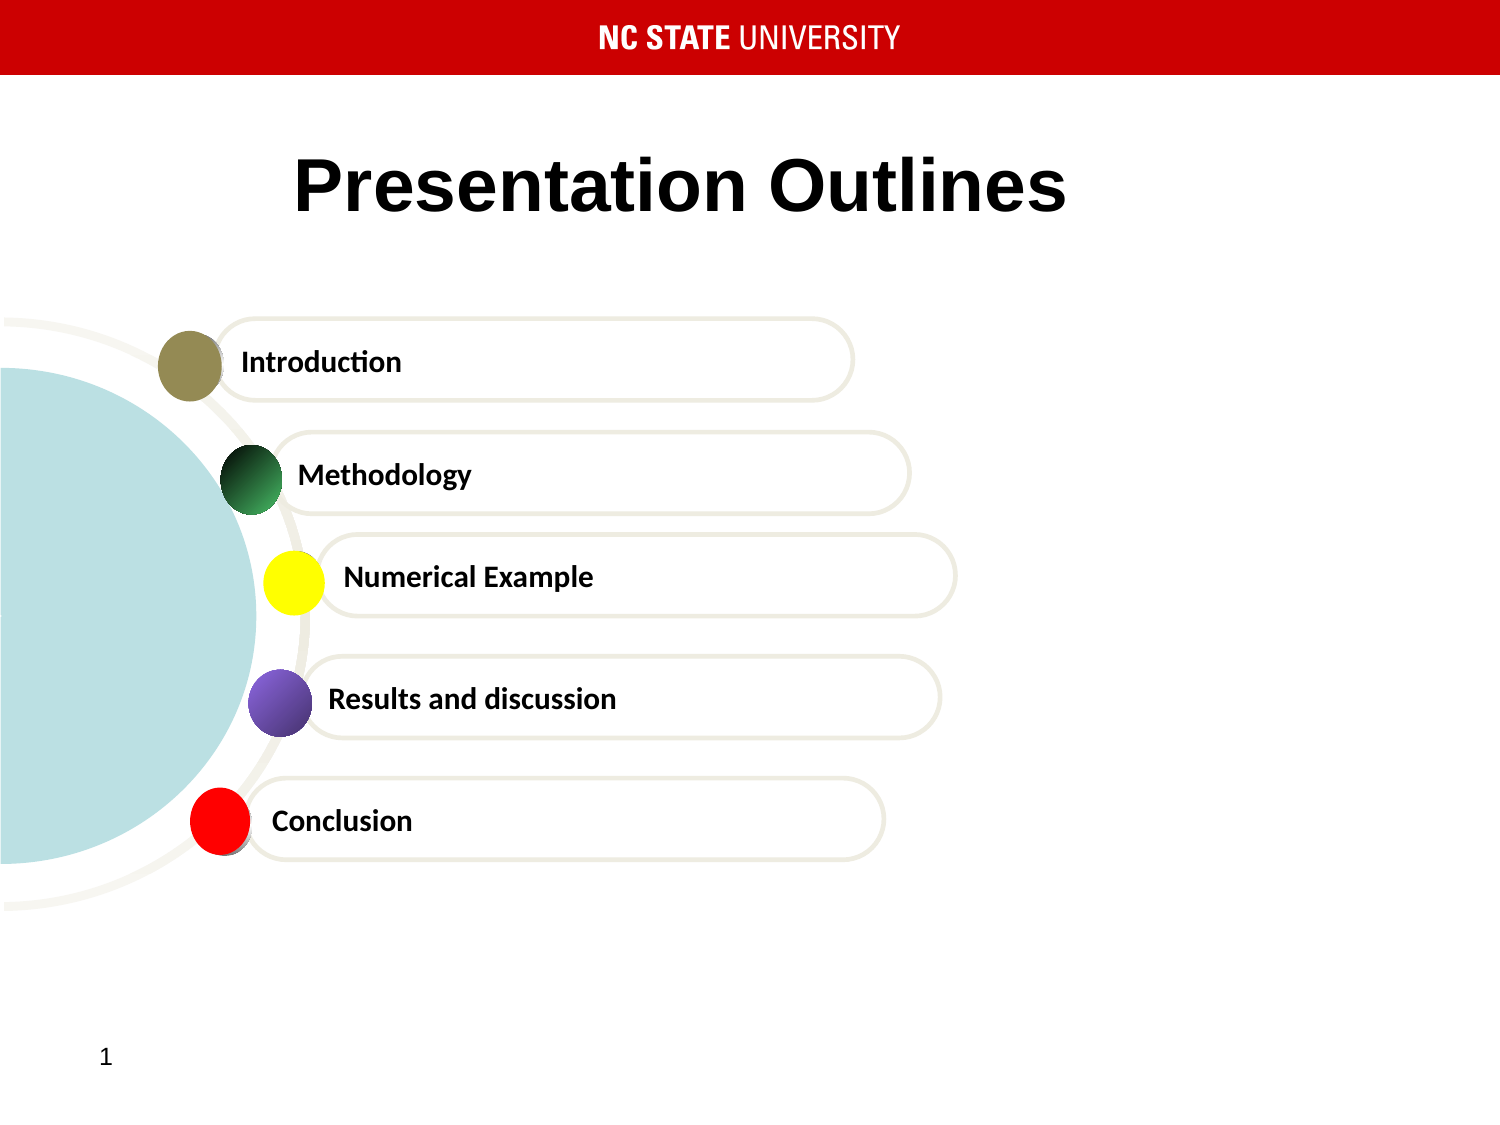

Presentation Outlines

Introduction

Methodology

Numerical Example

Results and discussion

Conclusion

1